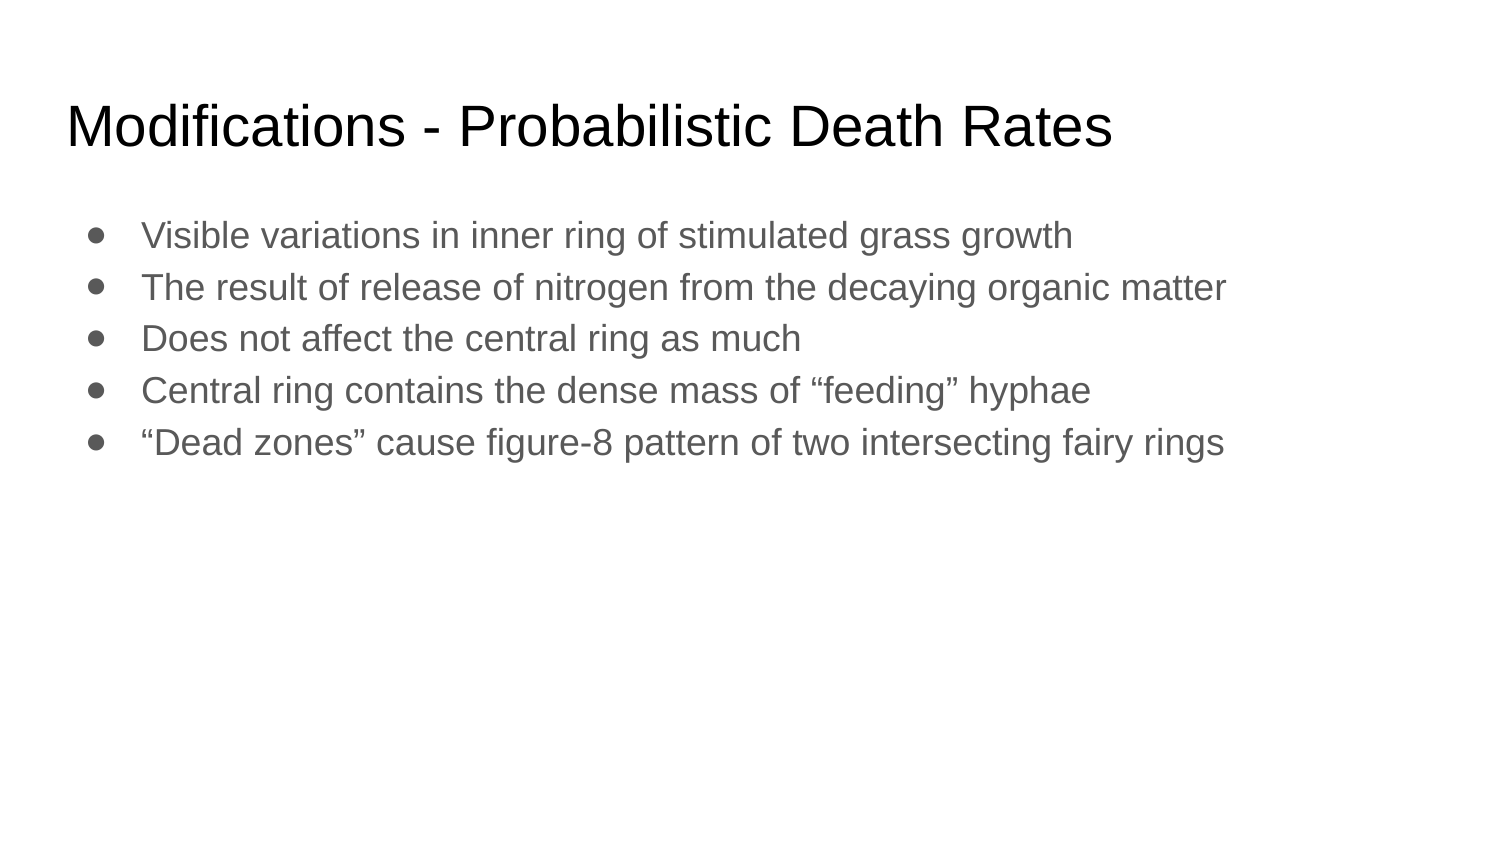

# Modifications - Probabilistic Death Rates

Visible variations in inner ring of stimulated grass growth
The result of release of nitrogen from the decaying organic matter
Does not affect the central ring as much
Central ring contains the dense mass of “feeding” hyphae
“Dead zones” cause figure-8 pattern of two intersecting fairy rings